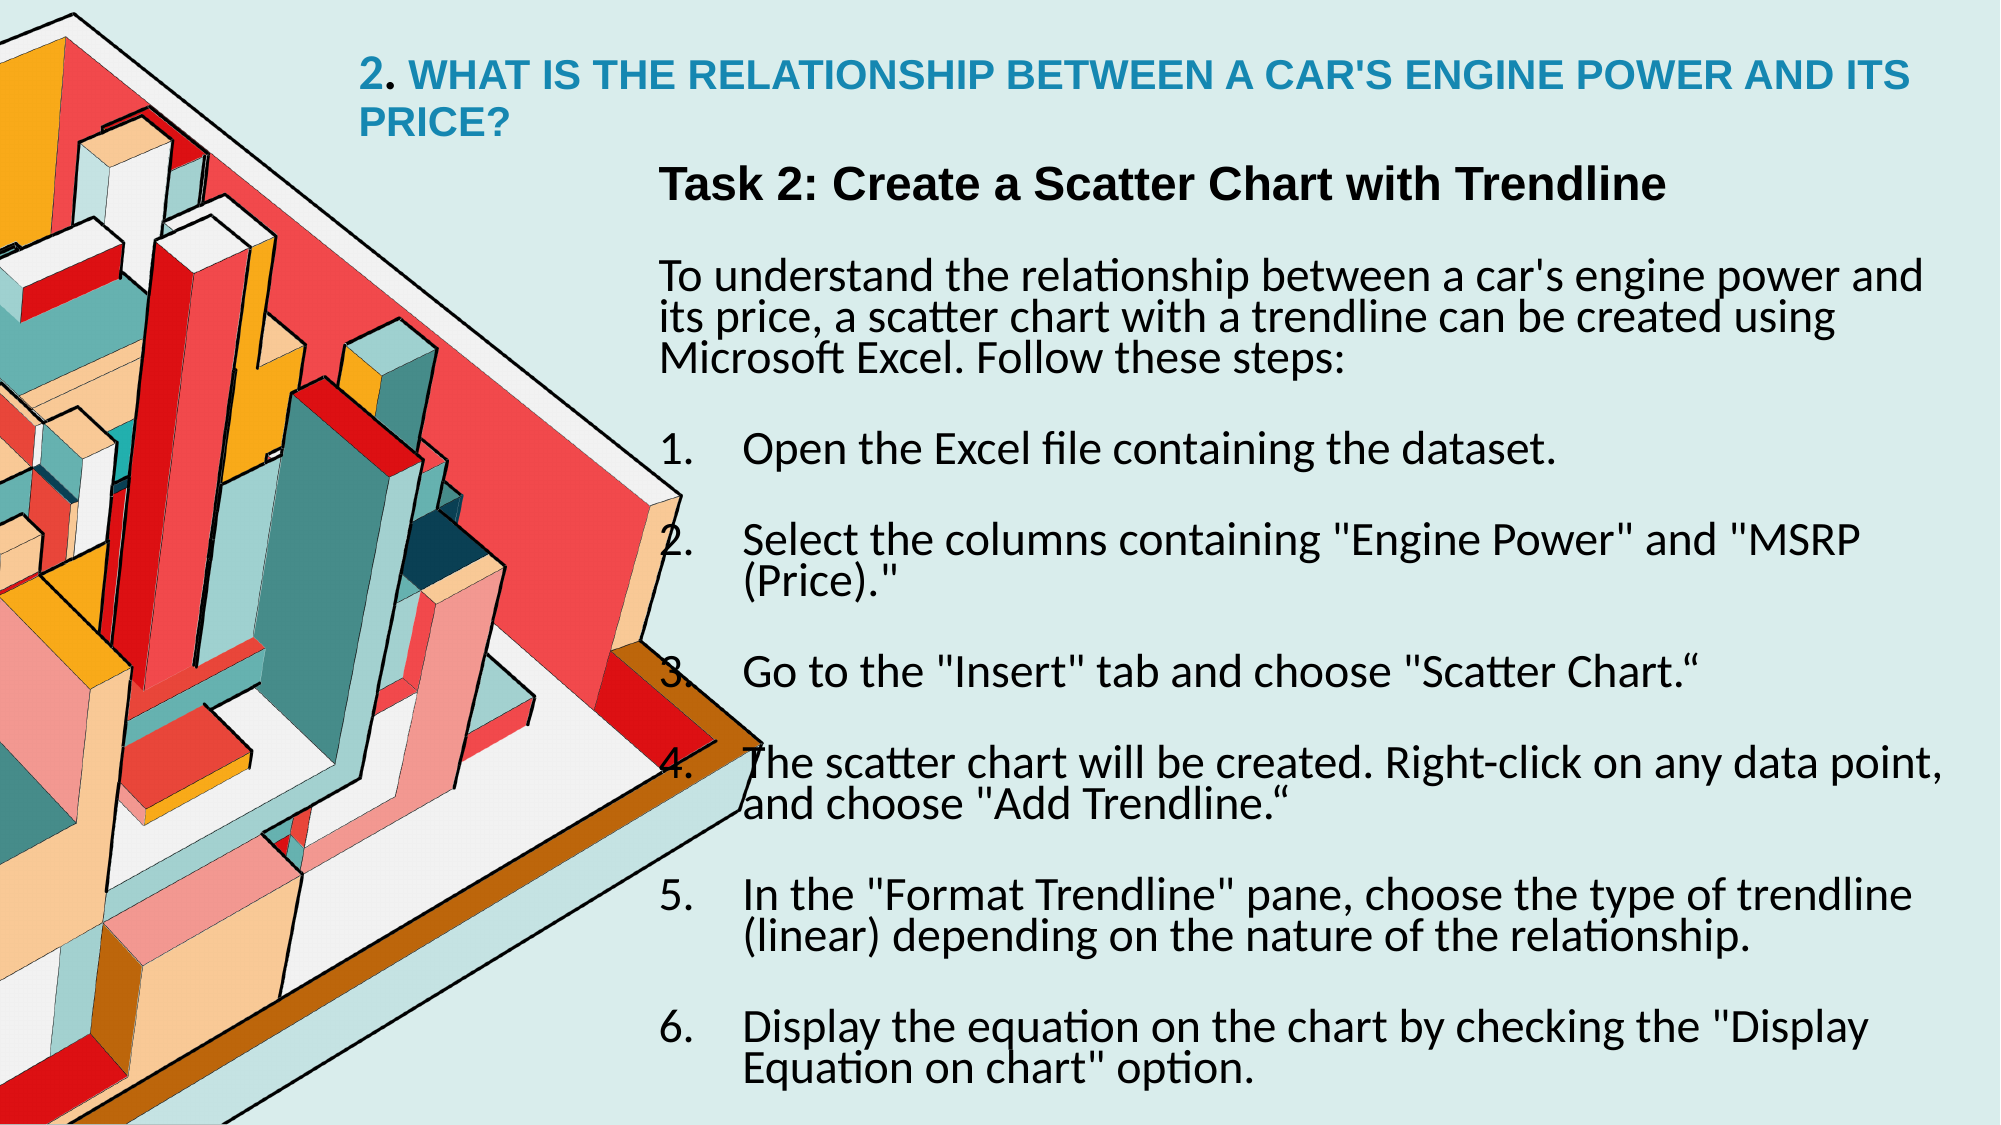

# 2. What is the Relationship Between a Car's Engine Power and its Price?
Task 2: Create a Scatter Chart with Trendline

To understand the relationship between a car's engine power and its price, a scatter chart with a trendline can be created using Microsoft Excel. Follow these steps:

Open the Excel file containing the dataset.

Select the columns containing "Engine Power" and "MSRP (Price)."

Go to the "Insert" tab and choose "Scatter Chart.“

The scatter chart will be created. Right-click on any data point, and choose "Add Trendline.“

In the "Format Trendline" pane, choose the type of trendline (linear) depending on the nature of the relationship.

Display the equation on the chart by checking the "Display Equation on chart" option.